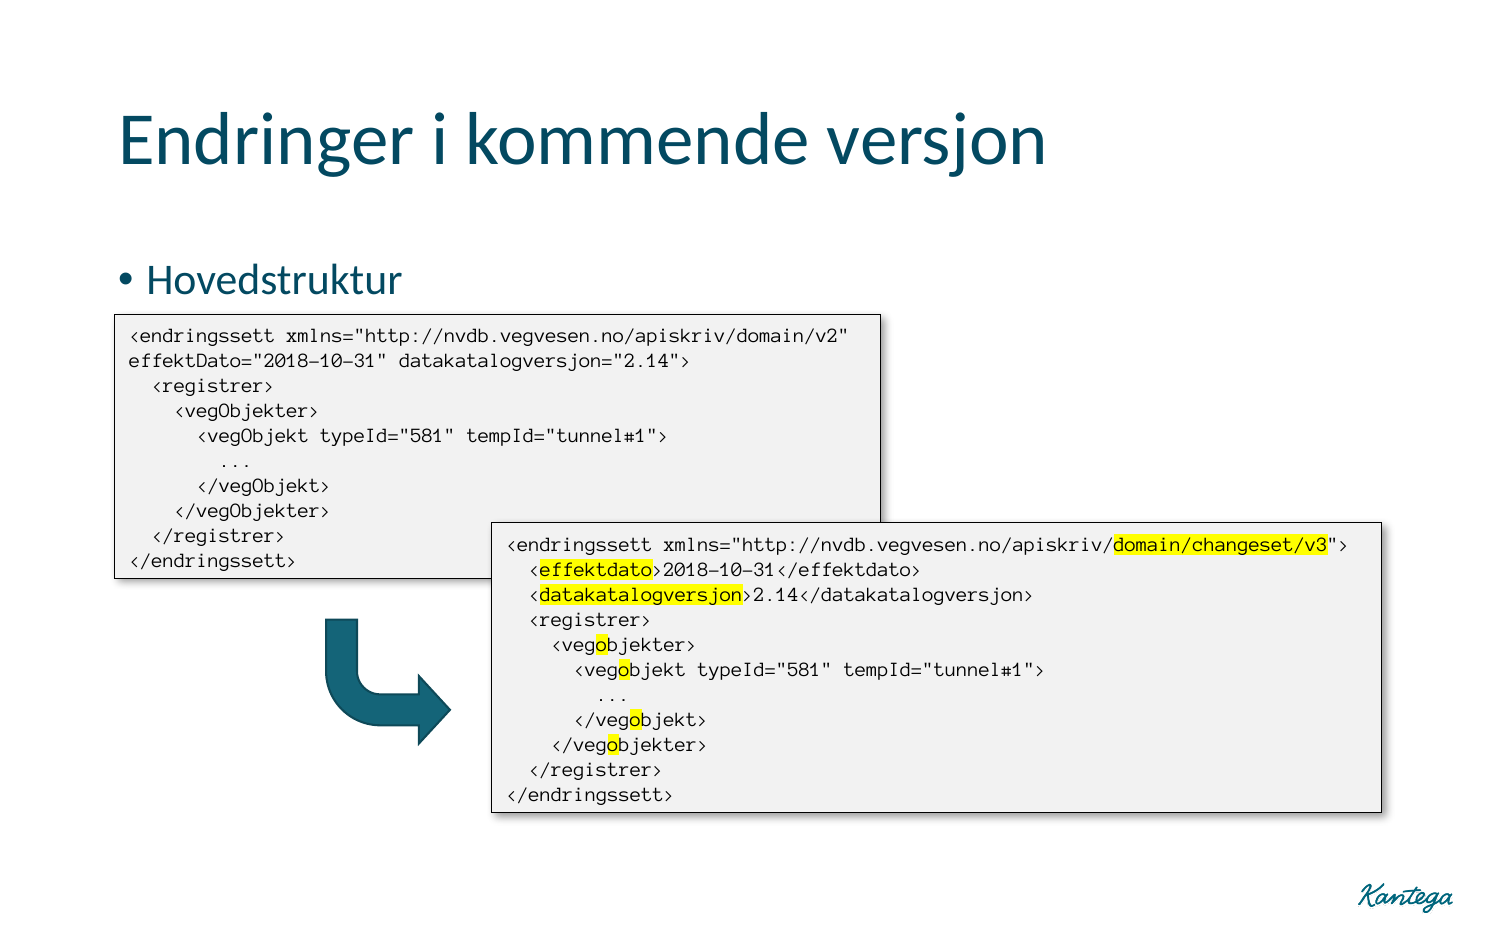

# Endringer i kommende versjon
Hovedstruktur
<endringssett xmlns="http://nvdb.vegvesen.no/apiskriv/domain/v2"
effektDato="2018-10-31" datakatalogversjon="2.14">
  <registrer>
    <vegObjekter>
      <vegObjekt typeId="581" tempId="tunnel#1">
        ...
      </vegObjekt>
    </vegObjekter>
  </registrer>
</endringssett>
<endringssett xmlns="http://nvdb.vegvesen.no/apiskriv/domain/changeset/v3">
  <effektdato>2018-10-31</effektdato>
  <datakatalogversjon>2.14</datakatalogversjon>
  <registrer>
    <vegobjekter>
      <vegobjekt typeId="581" tempId="tunnel#1">
        ...
      </vegobjekt>
    </vegobjekter>
  </registrer>
</endringssett>